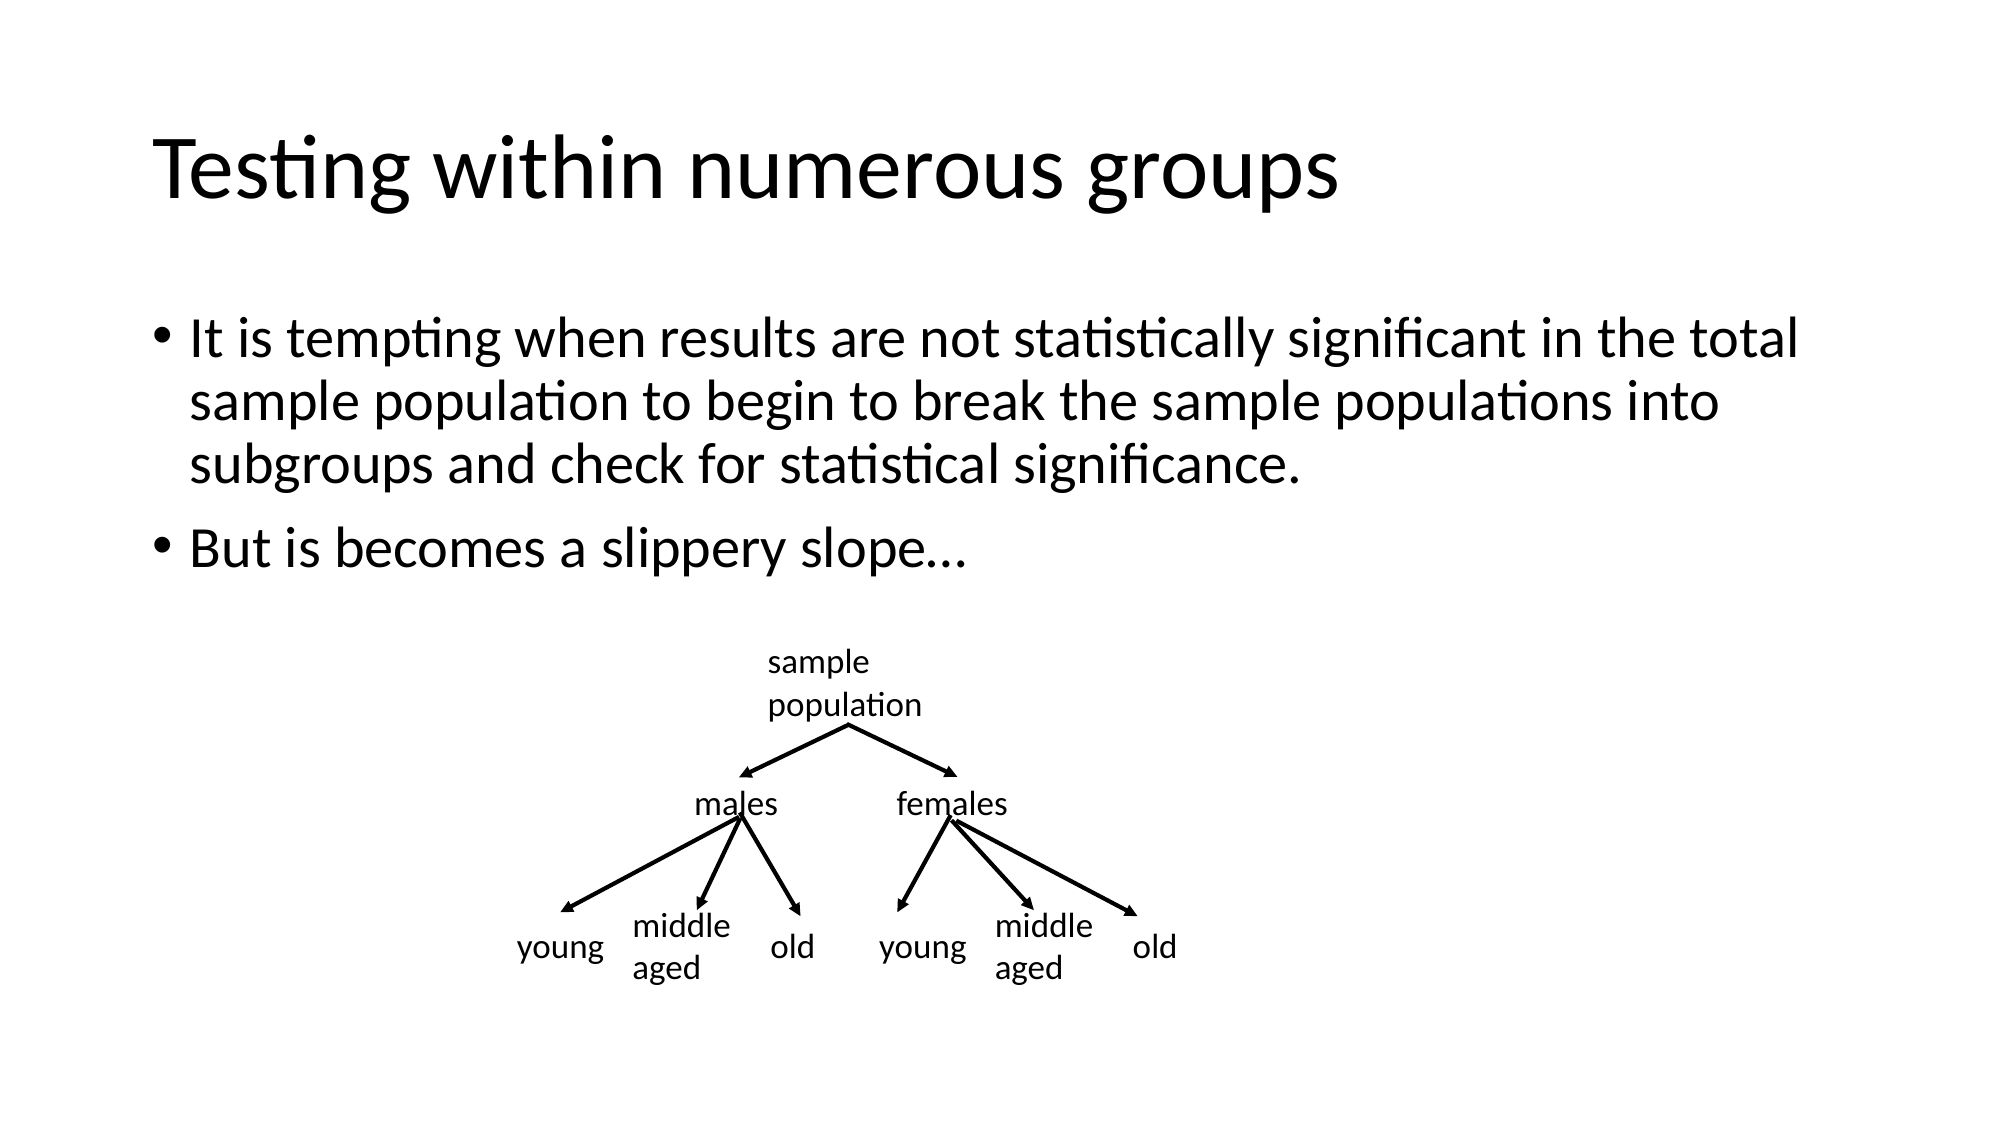

# Testing within numerous groups
It is tempting when results are not statistically significant in the total sample population to begin to break the sample populations into subgroups and check for statistical significance.
But is becomes a slippery slope…

sample
population

males
females

middle
aged
middle
aged
young
old
young
old